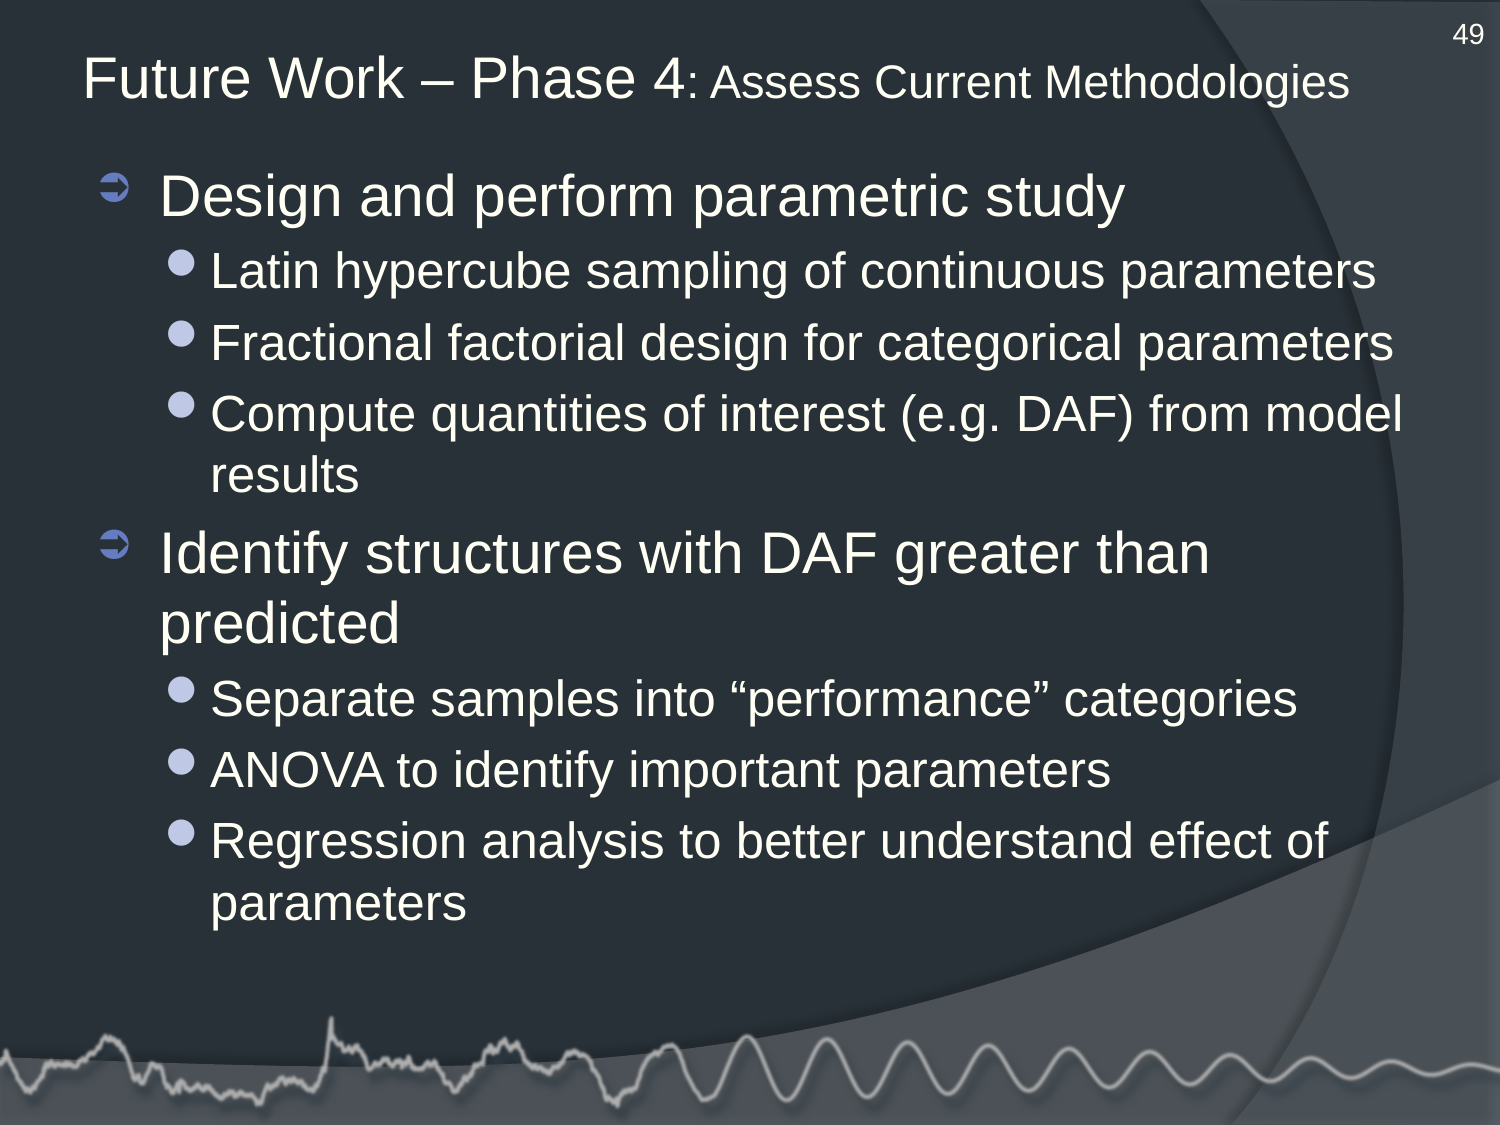

49
# Future Work – Phase 4: Assess Current Methodologies
Design and perform parametric study
Latin hypercube sampling of continuous parameters
Fractional factorial design for categorical parameters
Compute quantities of interest (e.g. DAF) from model results
Identify structures with DAF greater than predicted
Separate samples into “performance” categories
ANOVA to identify important parameters
Regression analysis to better understand effect of parameters